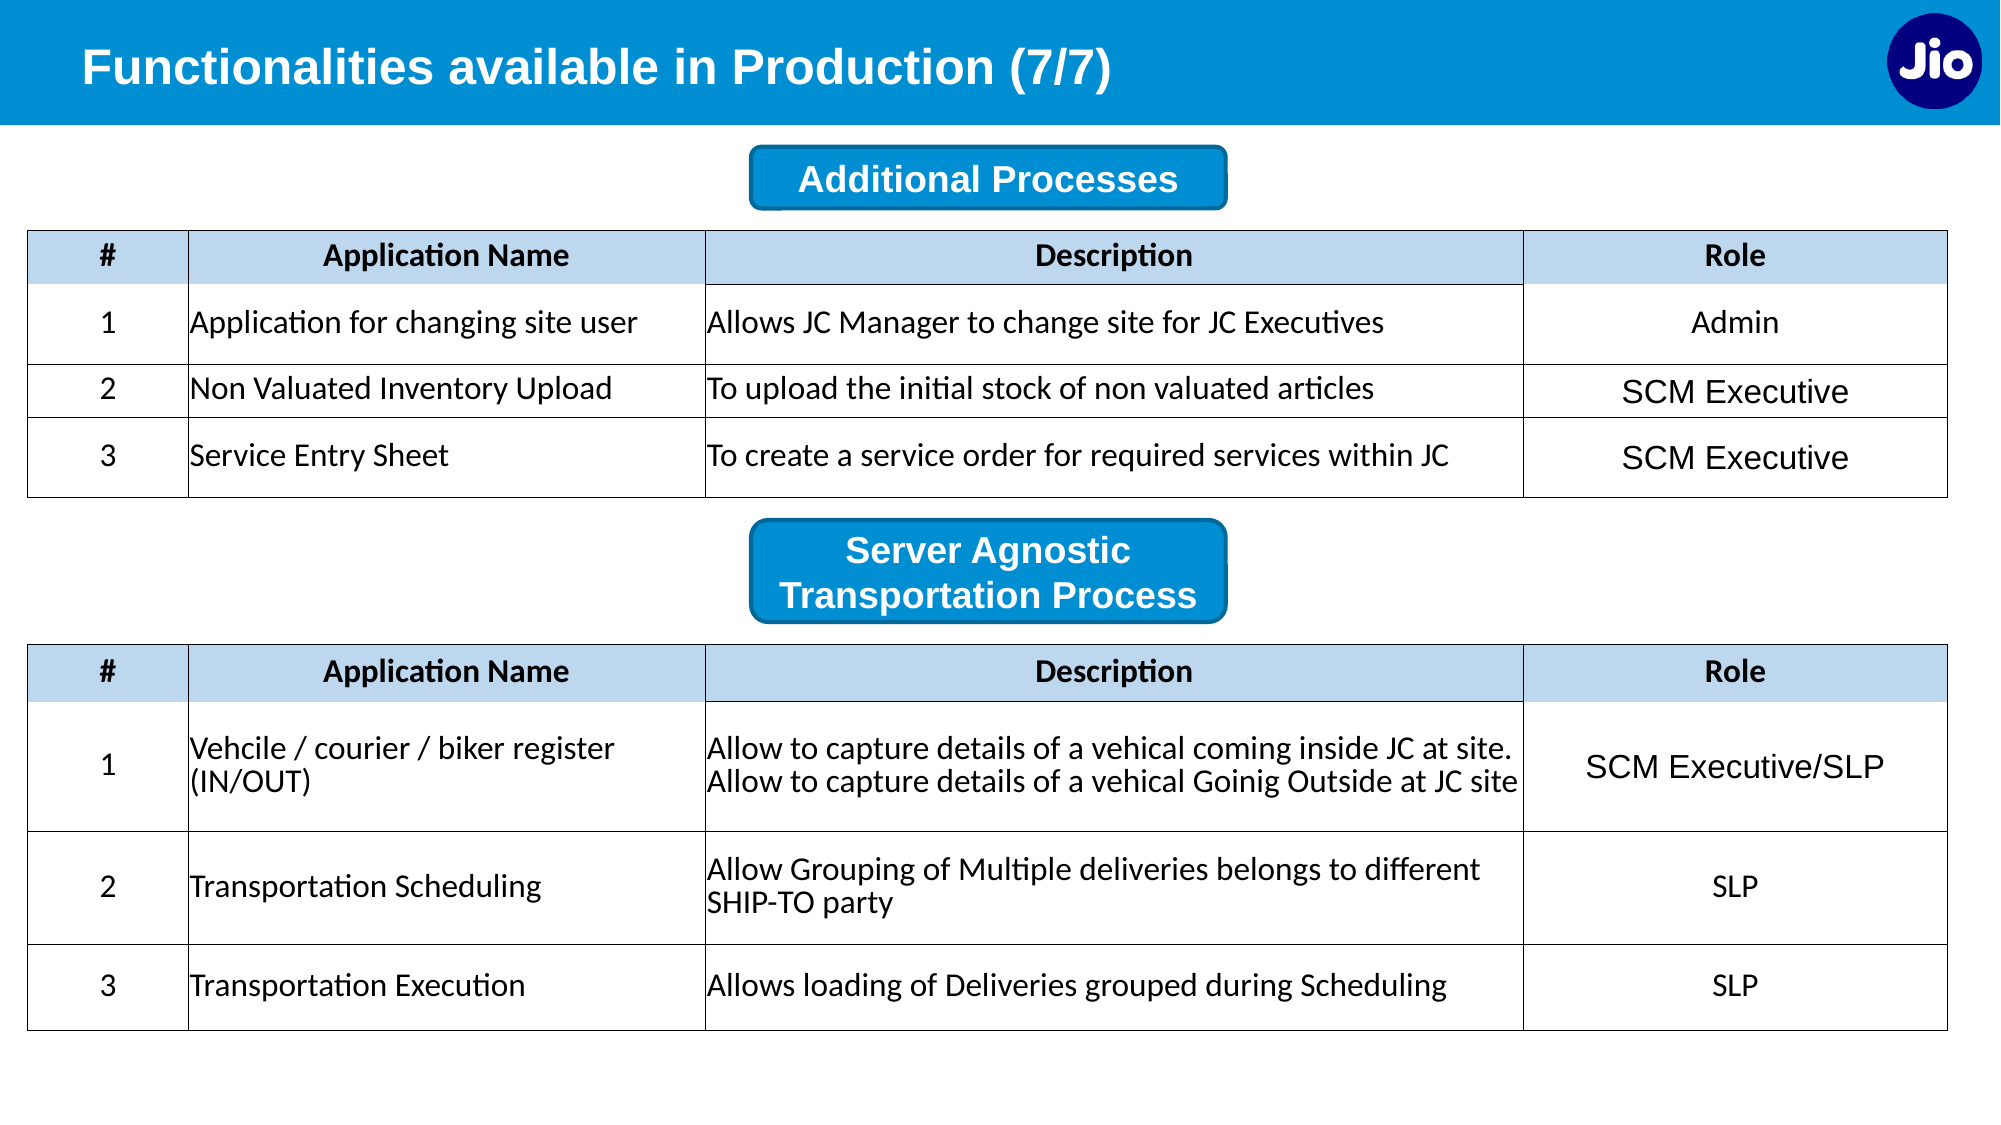

Functionalities available in Production (7/7)
Additional Processes
| # | Application Name | Description | Role |
| --- | --- | --- | --- |
| 1 | Application for changing site user | Allows JC Manager to change site for JC Executives | Admin |
| 2 | Non Valuated Inventory Upload | To upload the initial stock of non valuated articles | SCM Executive |
| 3 | Service Entry Sheet | To create a service order for required services within JC | SCM Executive |
Server Agnostic Transportation Process
| # | Application Name | Description | Role |
| --- | --- | --- | --- |
| 1 | Vehcile / courier / biker register (IN/OUT) | Allow to capture details of a vehical coming inside JC at site. Allow to capture details of a vehical Goinig Outside at JC site | SCM Executive/SLP |
| 2 | Transportation Scheduling | Allow Grouping of Multiple deliveries belongs to different SHIP-TO party | SLP |
| 3 | Transportation Execution | Allows loading of Deliveries grouped during Scheduling | SLP |